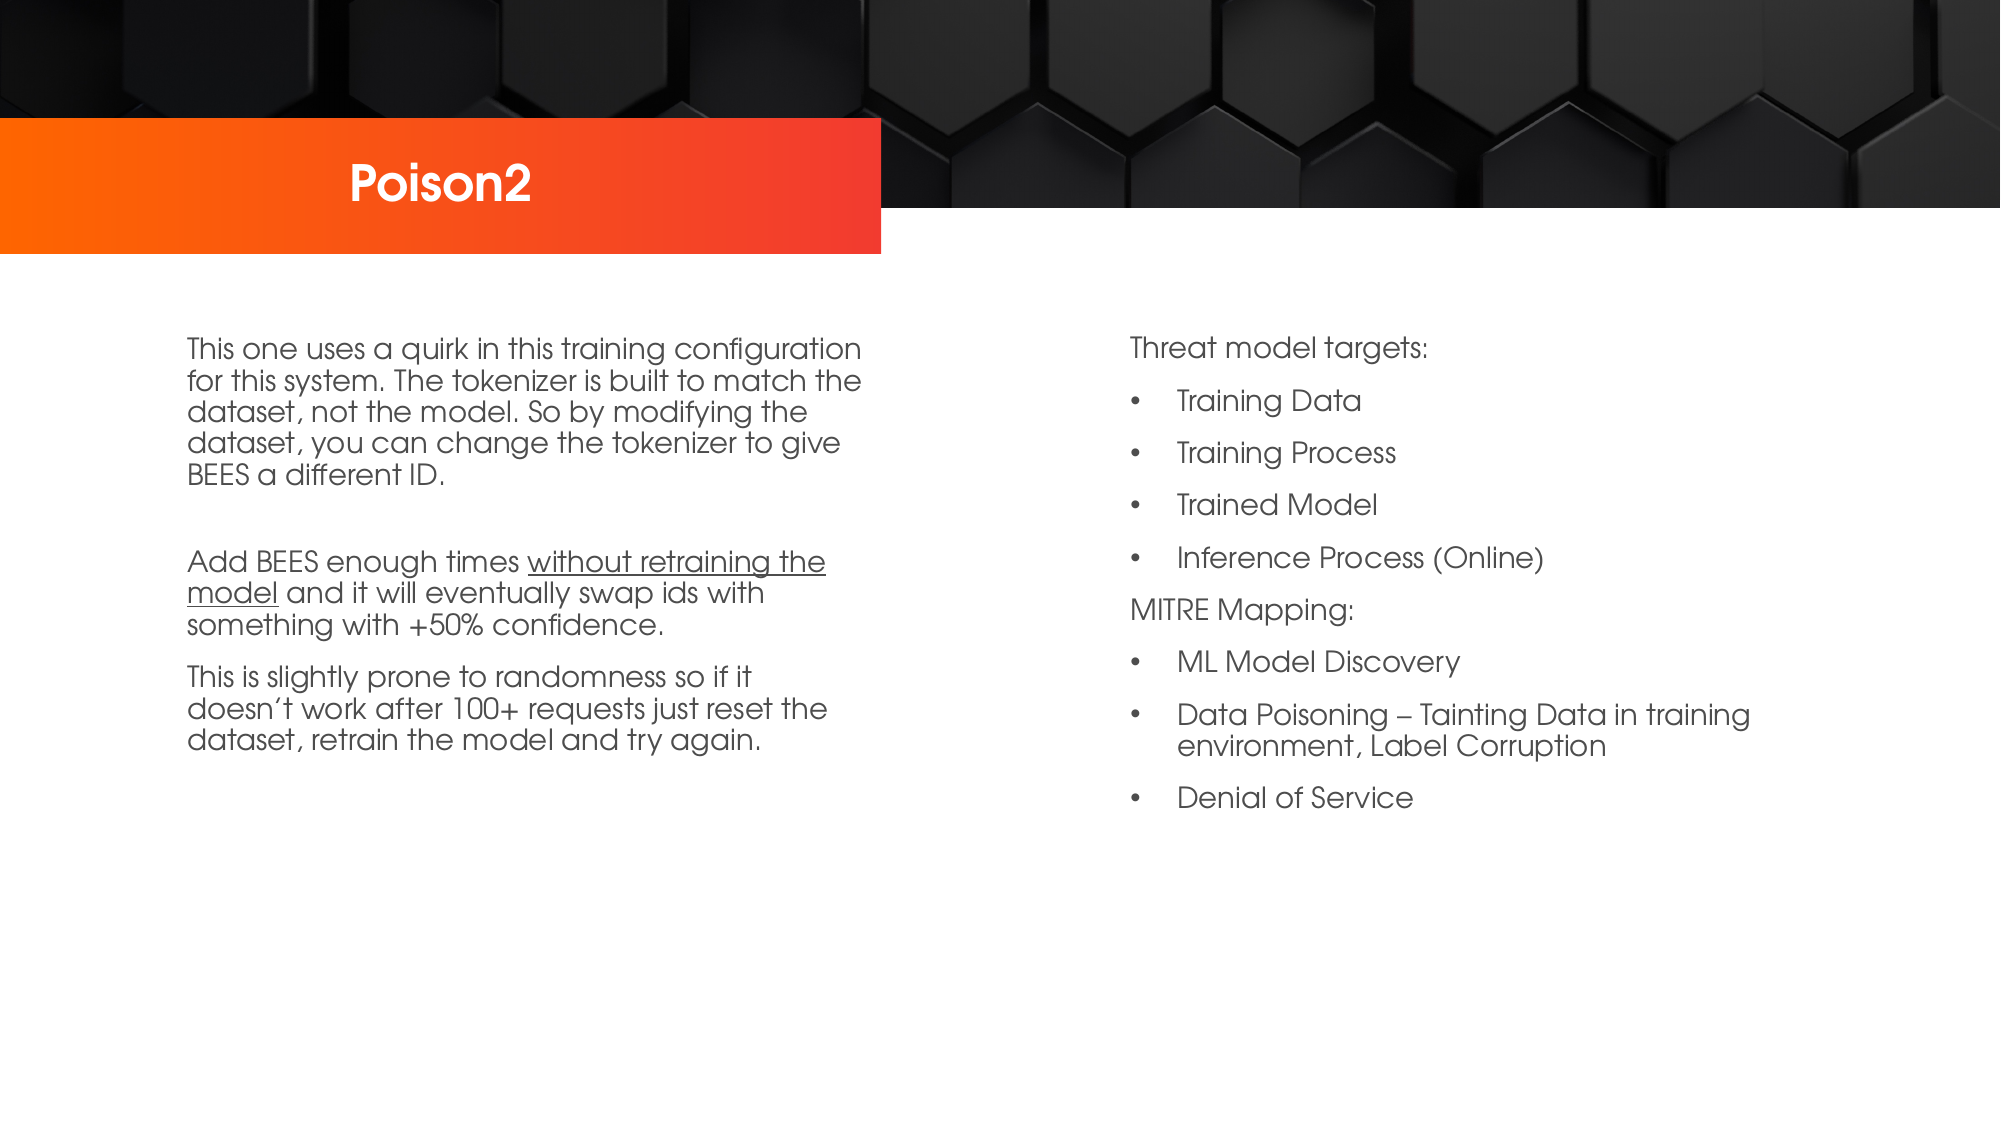

Poison2
Threat model targets:
Training Data
Training Process
Trained Model
Inference Process (Online)
MITRE Mapping:
ML Model Discovery
Data Poisoning – Tainting Data in training environment, Label Corruption
Denial of Service

This one uses a quirk in this training configuration for this system. The tokenizer is built to match the dataset, not the model. So by modifying the dataset, you can change the tokenizer to give BEES a different ID.
Add BEES enough times without retraining the model and it will eventually swap ids with something with +50% confidence.
This is slightly prone to randomness so if it doesn’t work after 100+ requests just reset the dataset, retrain the model and try again.